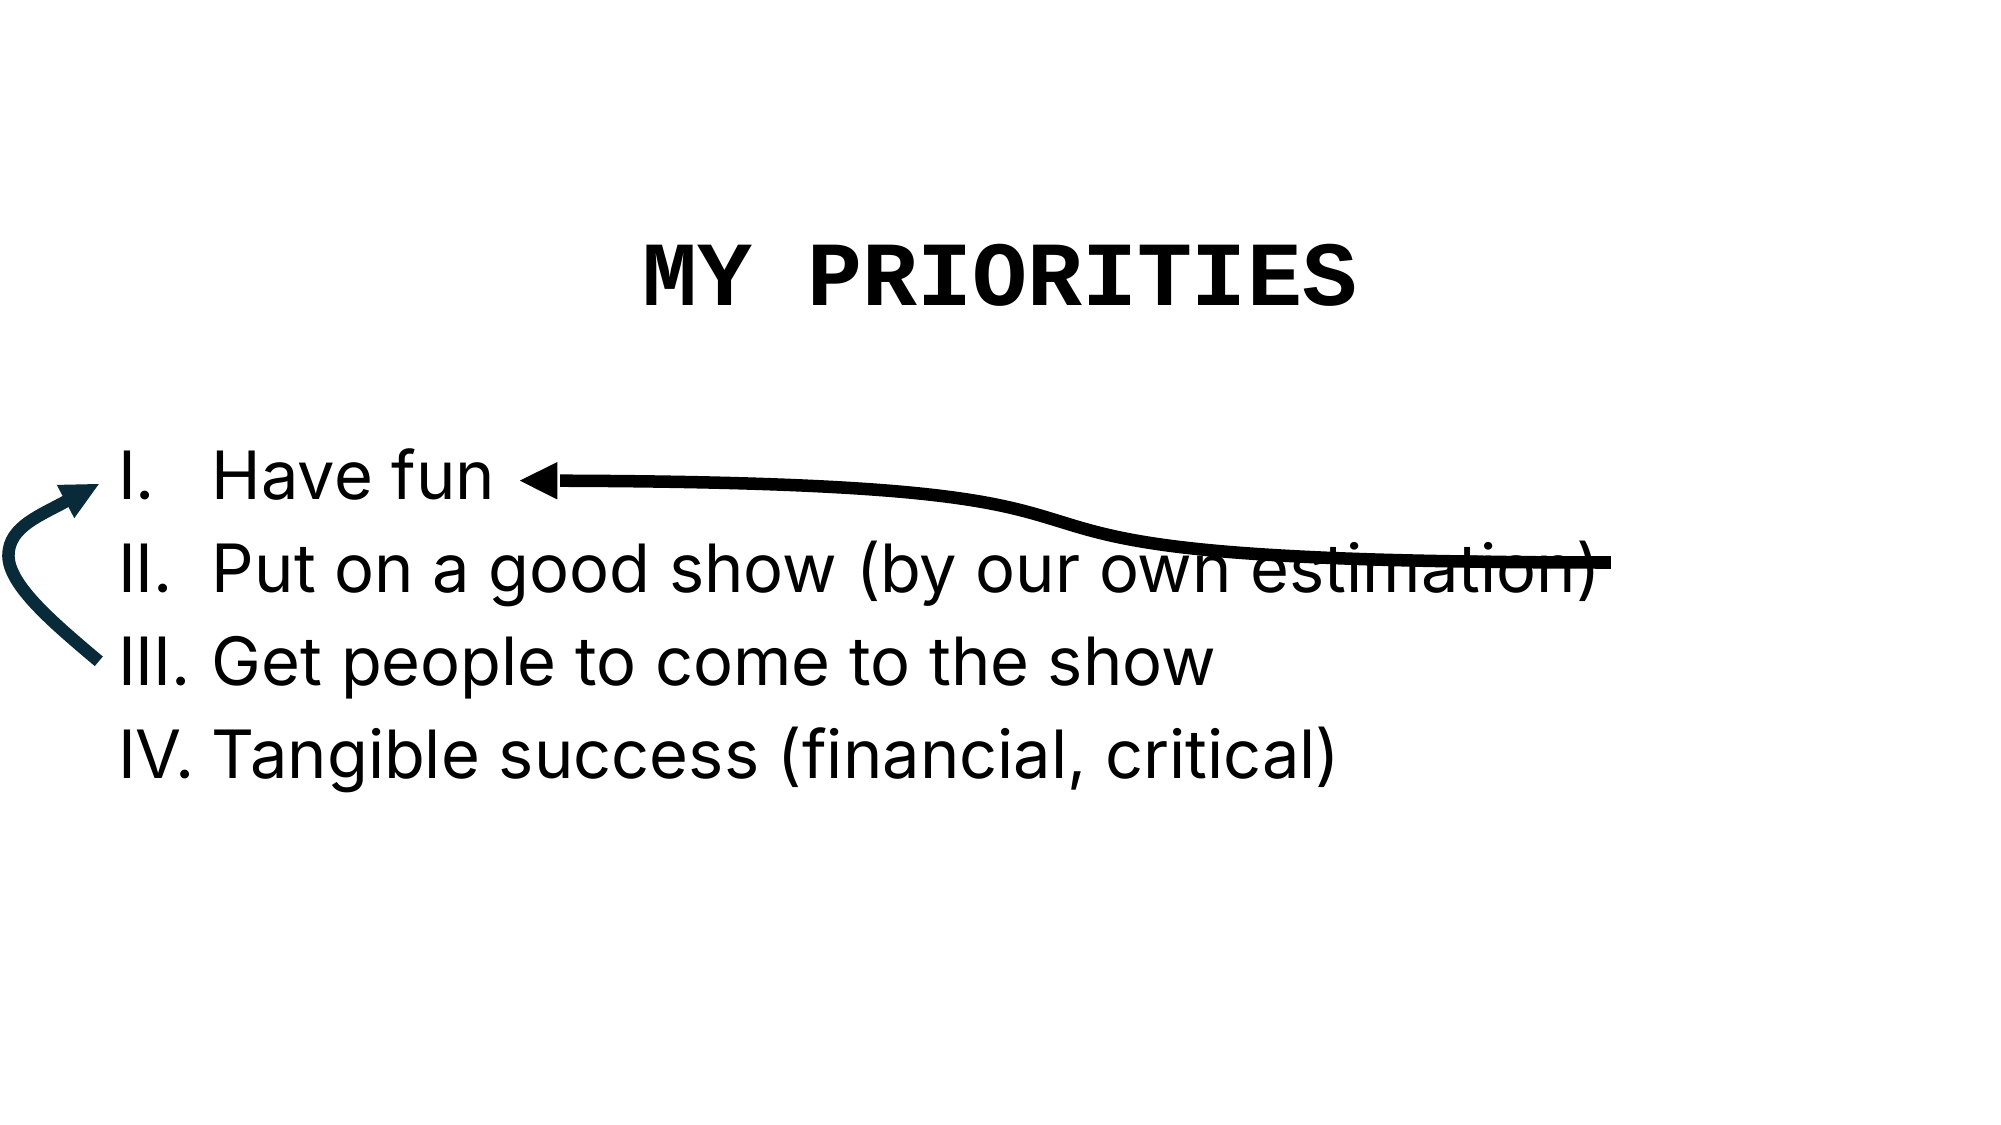

# MY PRIORITIES
Have fun
Put on a good show (by our own estimation)
Get people to come to the show
Tangible success (financial, critical)